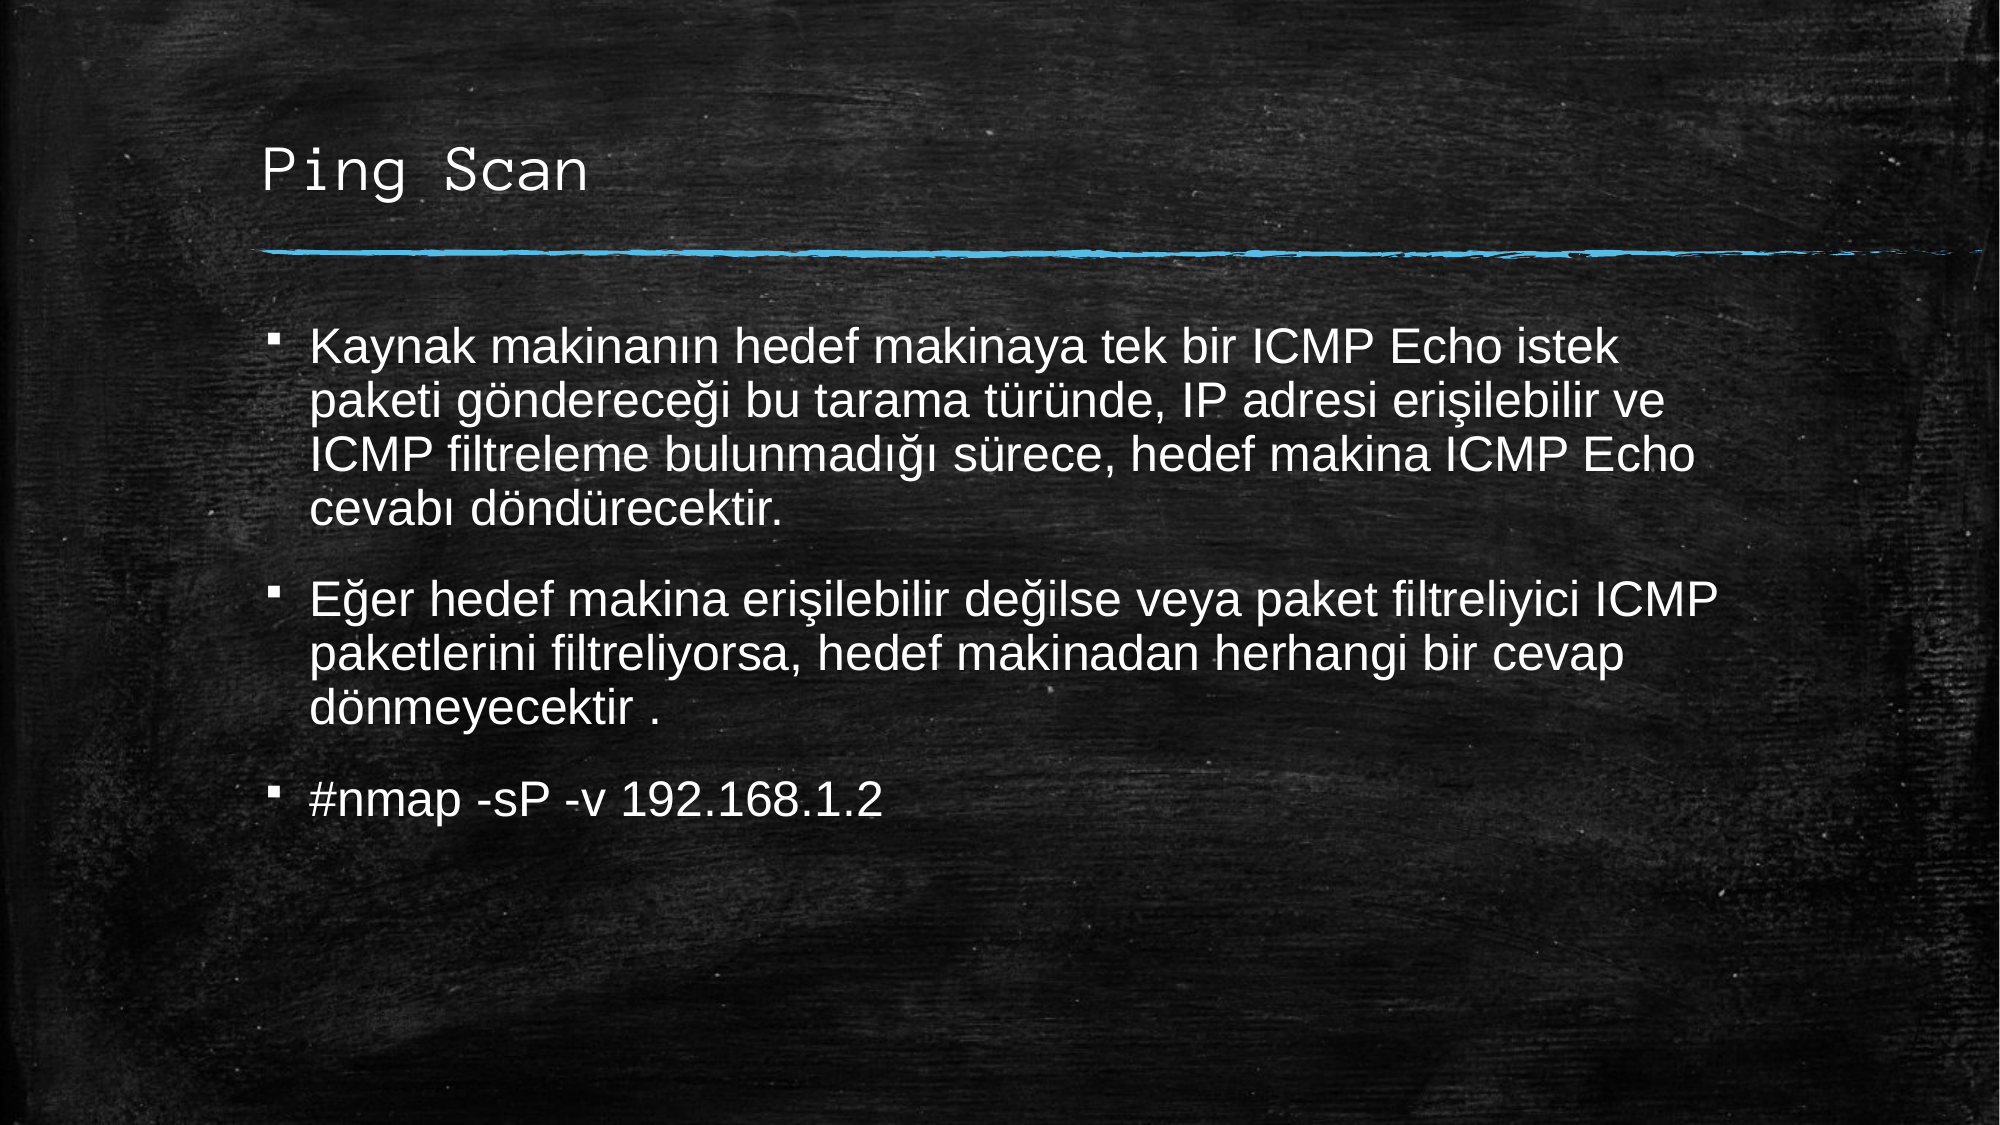

# Ping Scan
Kaynak makinanın hedef makinaya tek bir ICMP Echo istek paketi göndereceği bu tarama türünde, IP adresi erişilebilir ve ICMP filtreleme bulunmadığı sürece, hedef makina ICMP Echo cevabı döndürecektir.
Eğer hedef makina erişilebilir değilse veya paket filtreliyici ICMP paketlerini filtreliyorsa, hedef makinadan herhangi bir cevap dönmeyecektir .
#nmap -sP -v 192.168.1.2